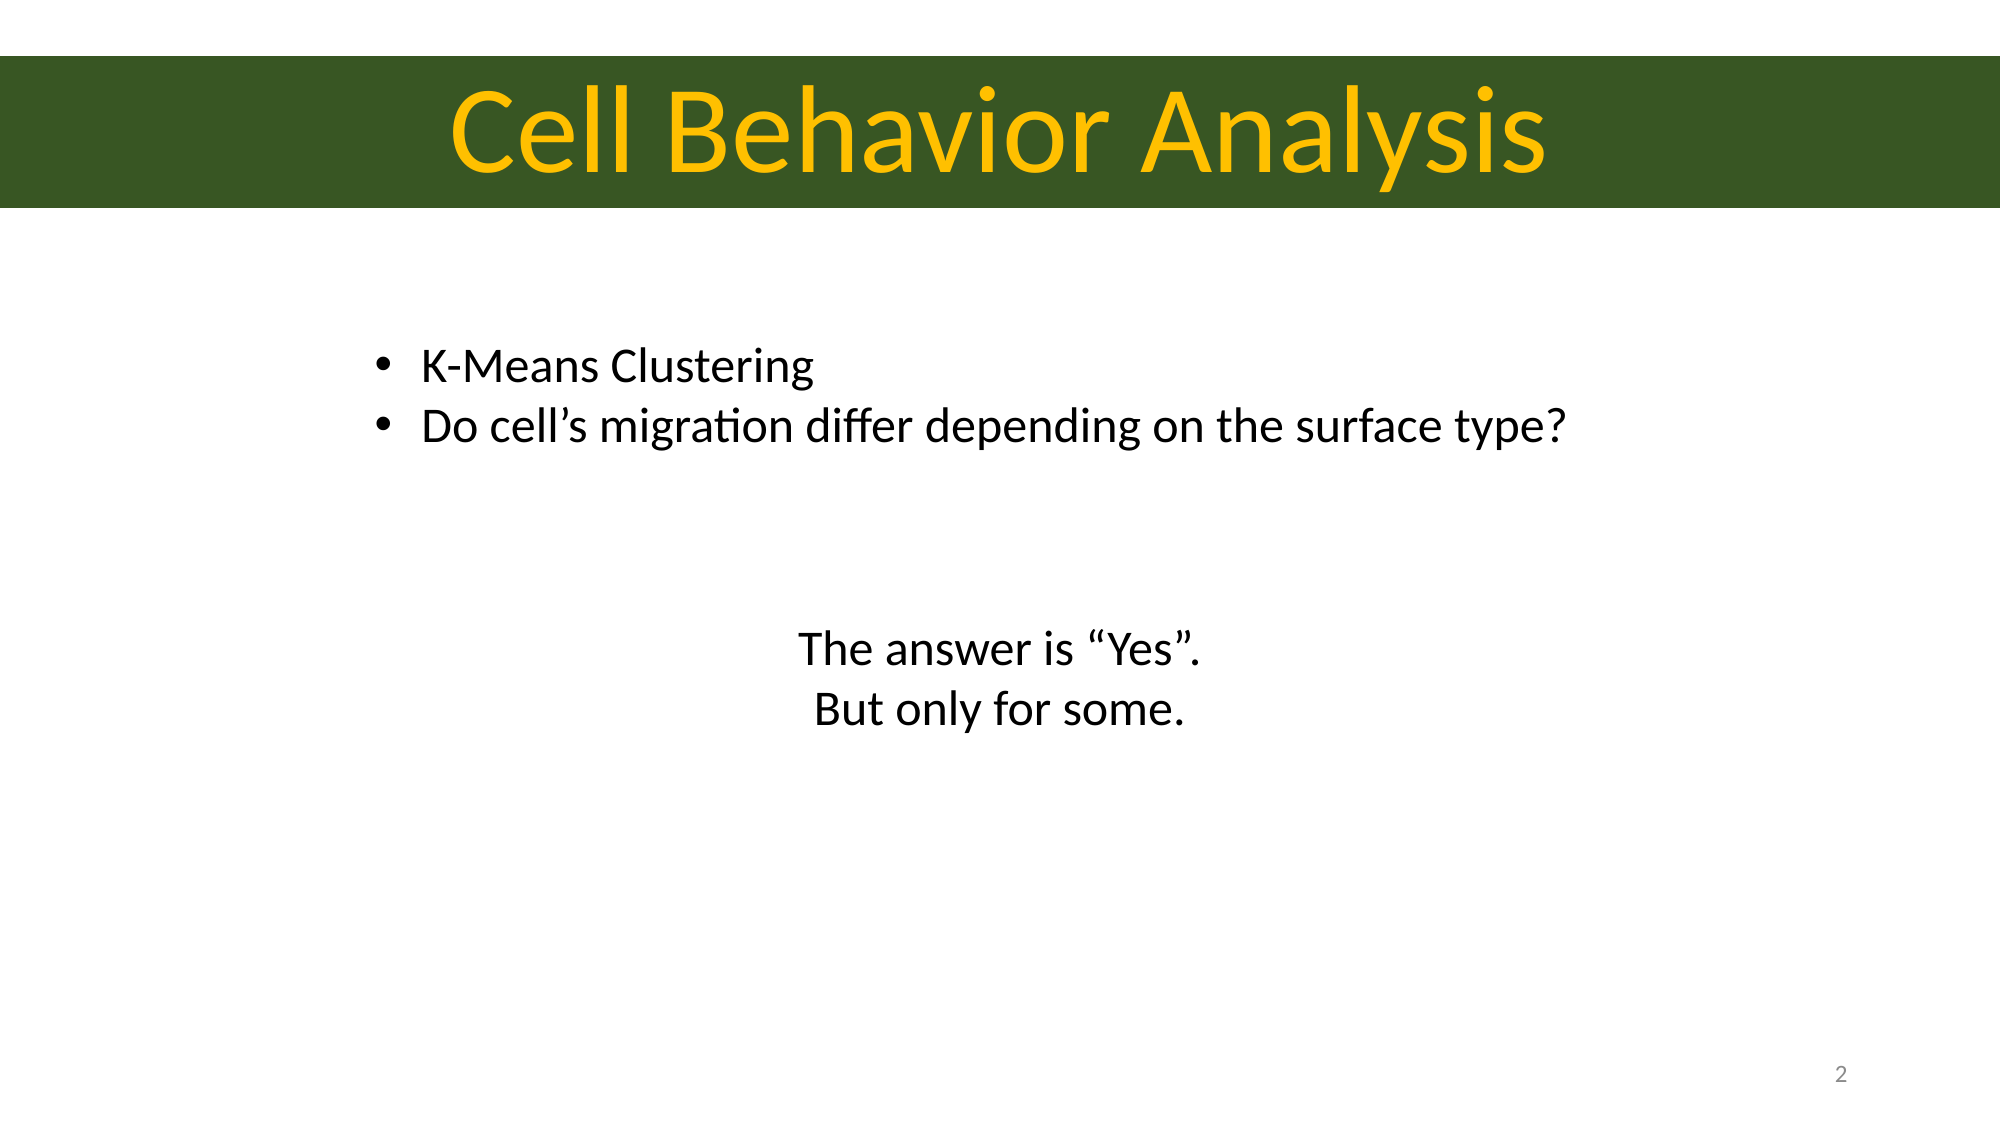

# Cell Behavior Analysis
K-Means Clustering
Do cell’s migration differ depending on the surface type?
The answer is “Yes”.
But only for some.
2